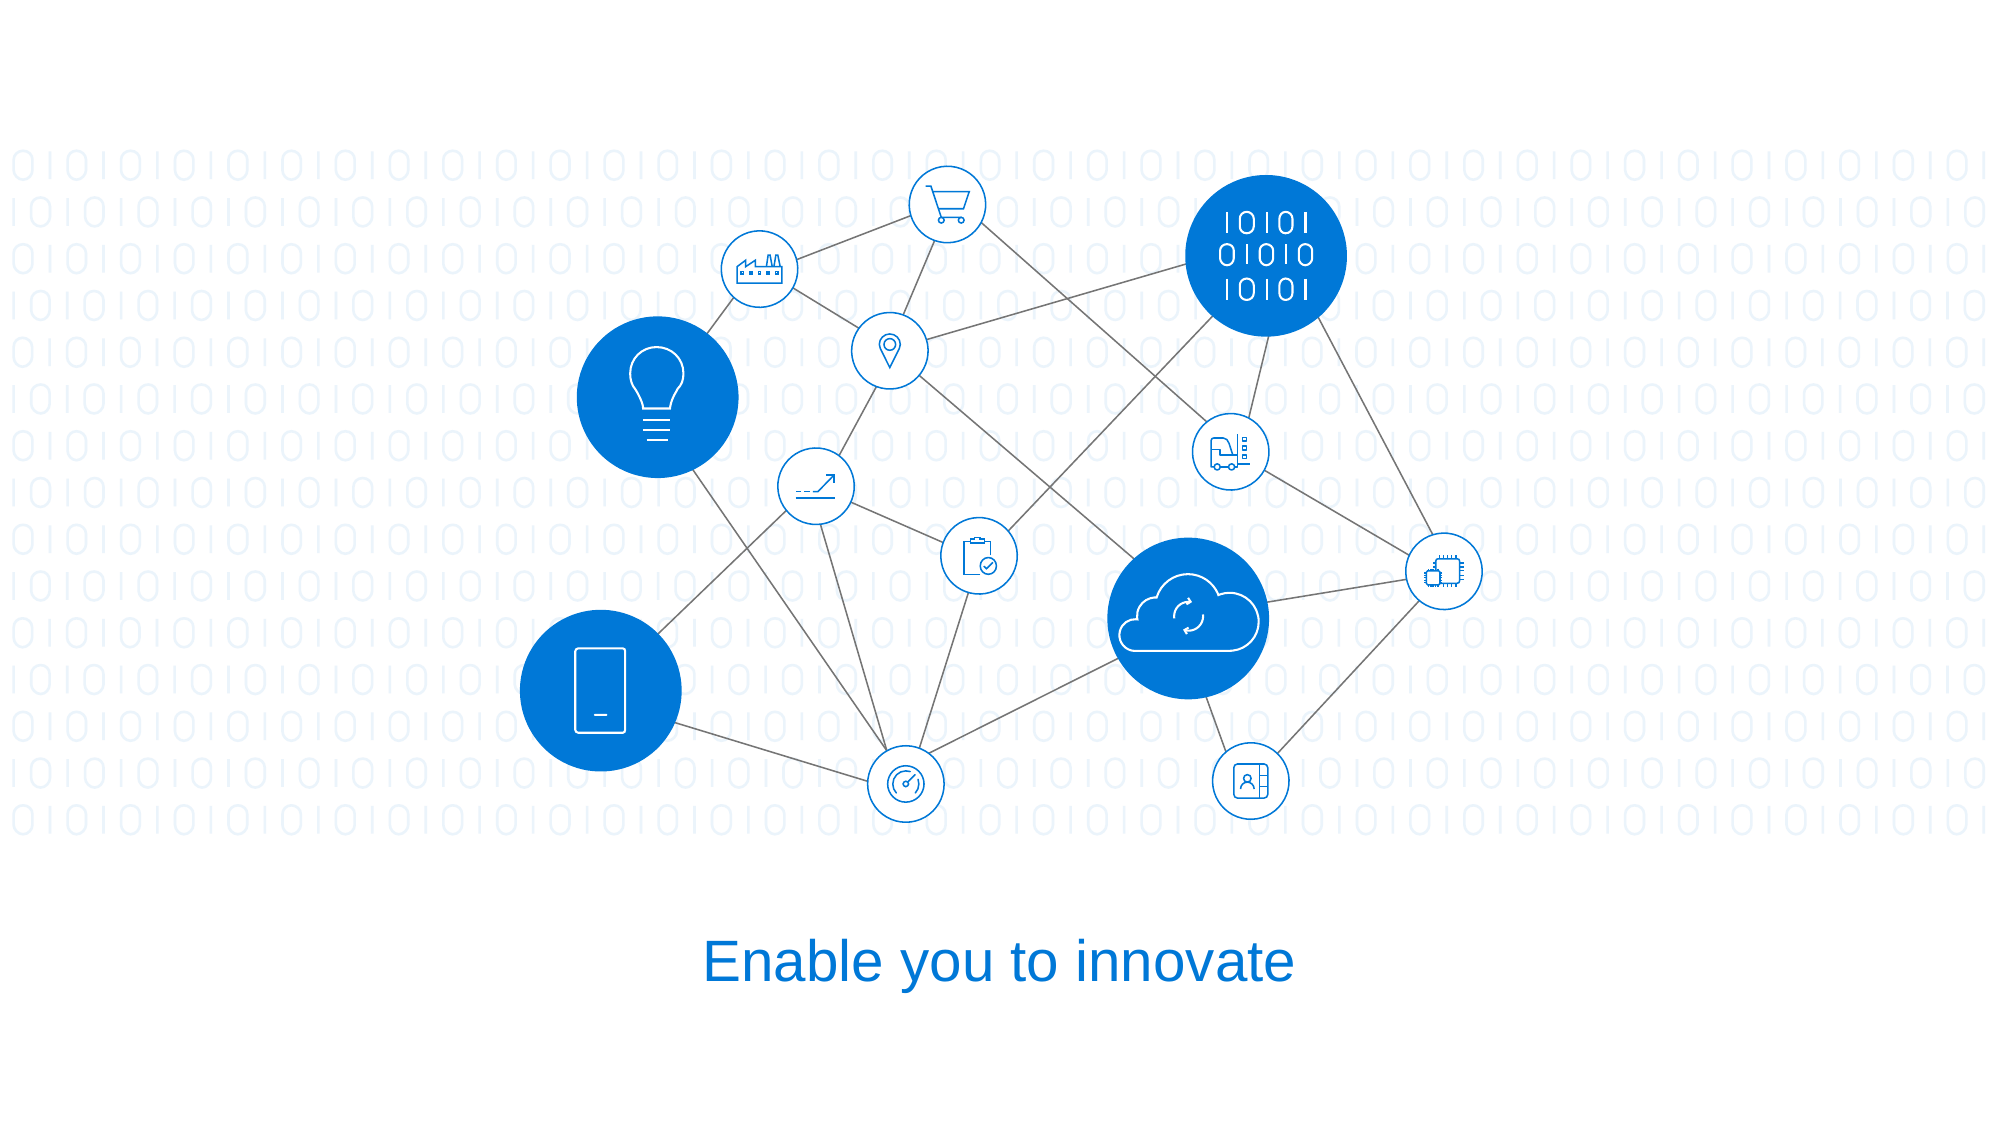

Integrated data systems
Enable you to innovate
Hybrid
Open
Intelligent